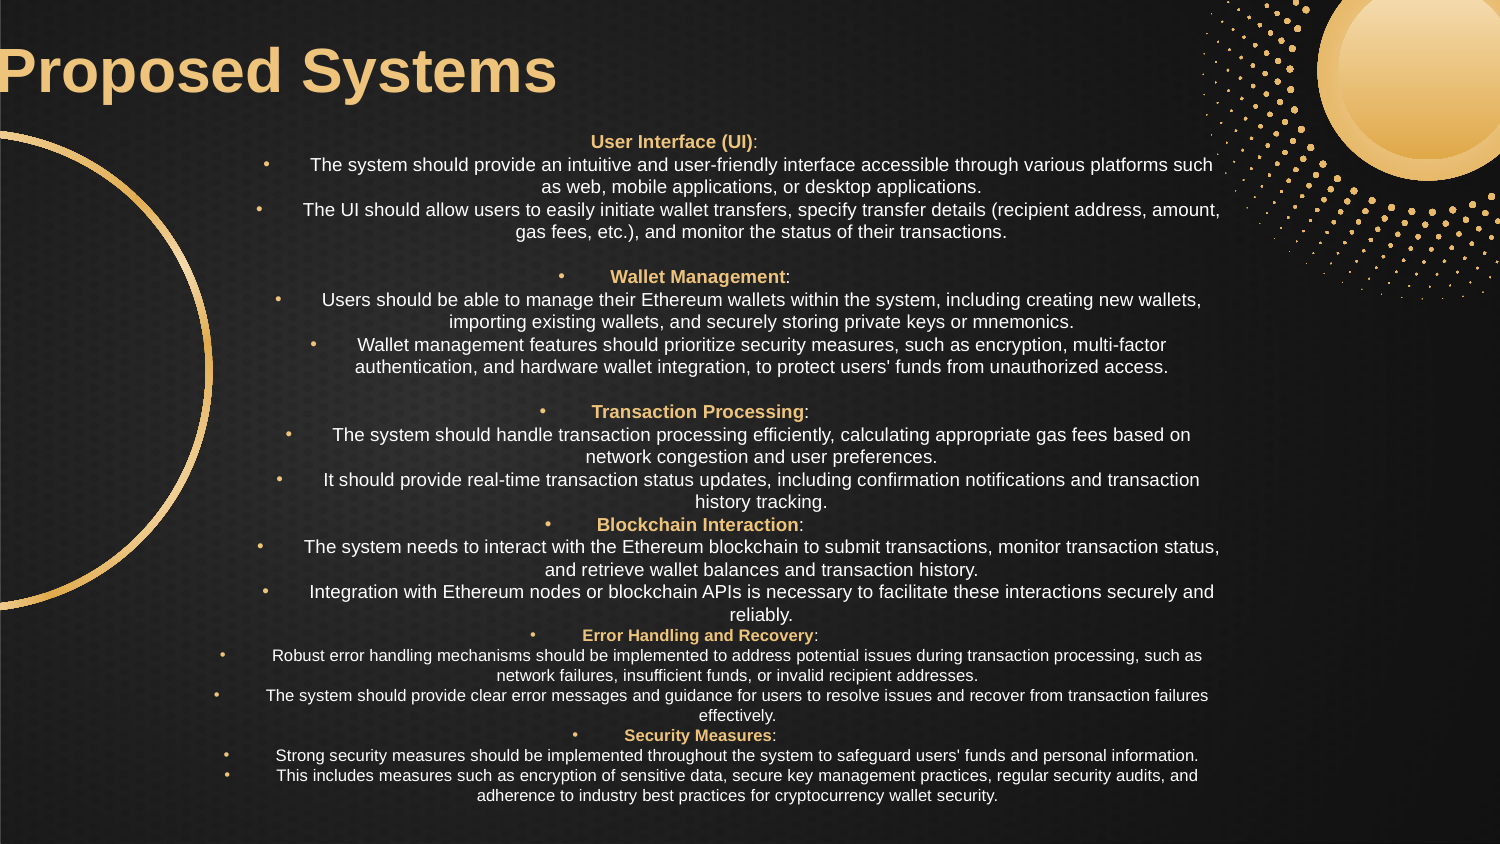

# Proposed Systems
User Interface (UI):
The system should provide an intuitive and user-friendly interface accessible through various platforms such as web, mobile applications, or desktop applications.
The UI should allow users to easily initiate wallet transfers, specify transfer details (recipient address, amount, gas fees, etc.), and monitor the status of their transactions.

Wallet Management:
Users should be able to manage their Ethereum wallets within the system, including creating new wallets, importing existing wallets, and securely storing private keys or mnemonics.
Wallet management features should prioritize security measures, such as encryption, multi-factor authentication, and hardware wallet integration, to protect users' funds from unauthorized access.

Transaction Processing:
The system should handle transaction processing efficiently, calculating appropriate gas fees based on network congestion and user preferences.
It should provide real-time transaction status updates, including confirmation notifications and transaction history tracking.
Blockchain Interaction:
The system needs to interact with the Ethereum blockchain to submit transactions, monitor transaction status, and retrieve wallet balances and transaction history.
Integration with Ethereum nodes or blockchain APIs is necessary to facilitate these interactions securely and reliably.
Error Handling and Recovery:
Robust error handling mechanisms should be implemented to address potential issues during transaction processing, such as network failures, insufficient funds, or invalid recipient addresses.
The system should provide clear error messages and guidance for users to resolve issues and recover from transaction failures effectively.
Security Measures:
Strong security measures should be implemented throughout the system to safeguard users' funds and personal information.
This includes measures such as encryption of sensitive data, secure key management practices, regular security audits, and adherence to industry best practices for cryptocurrency wallet security.